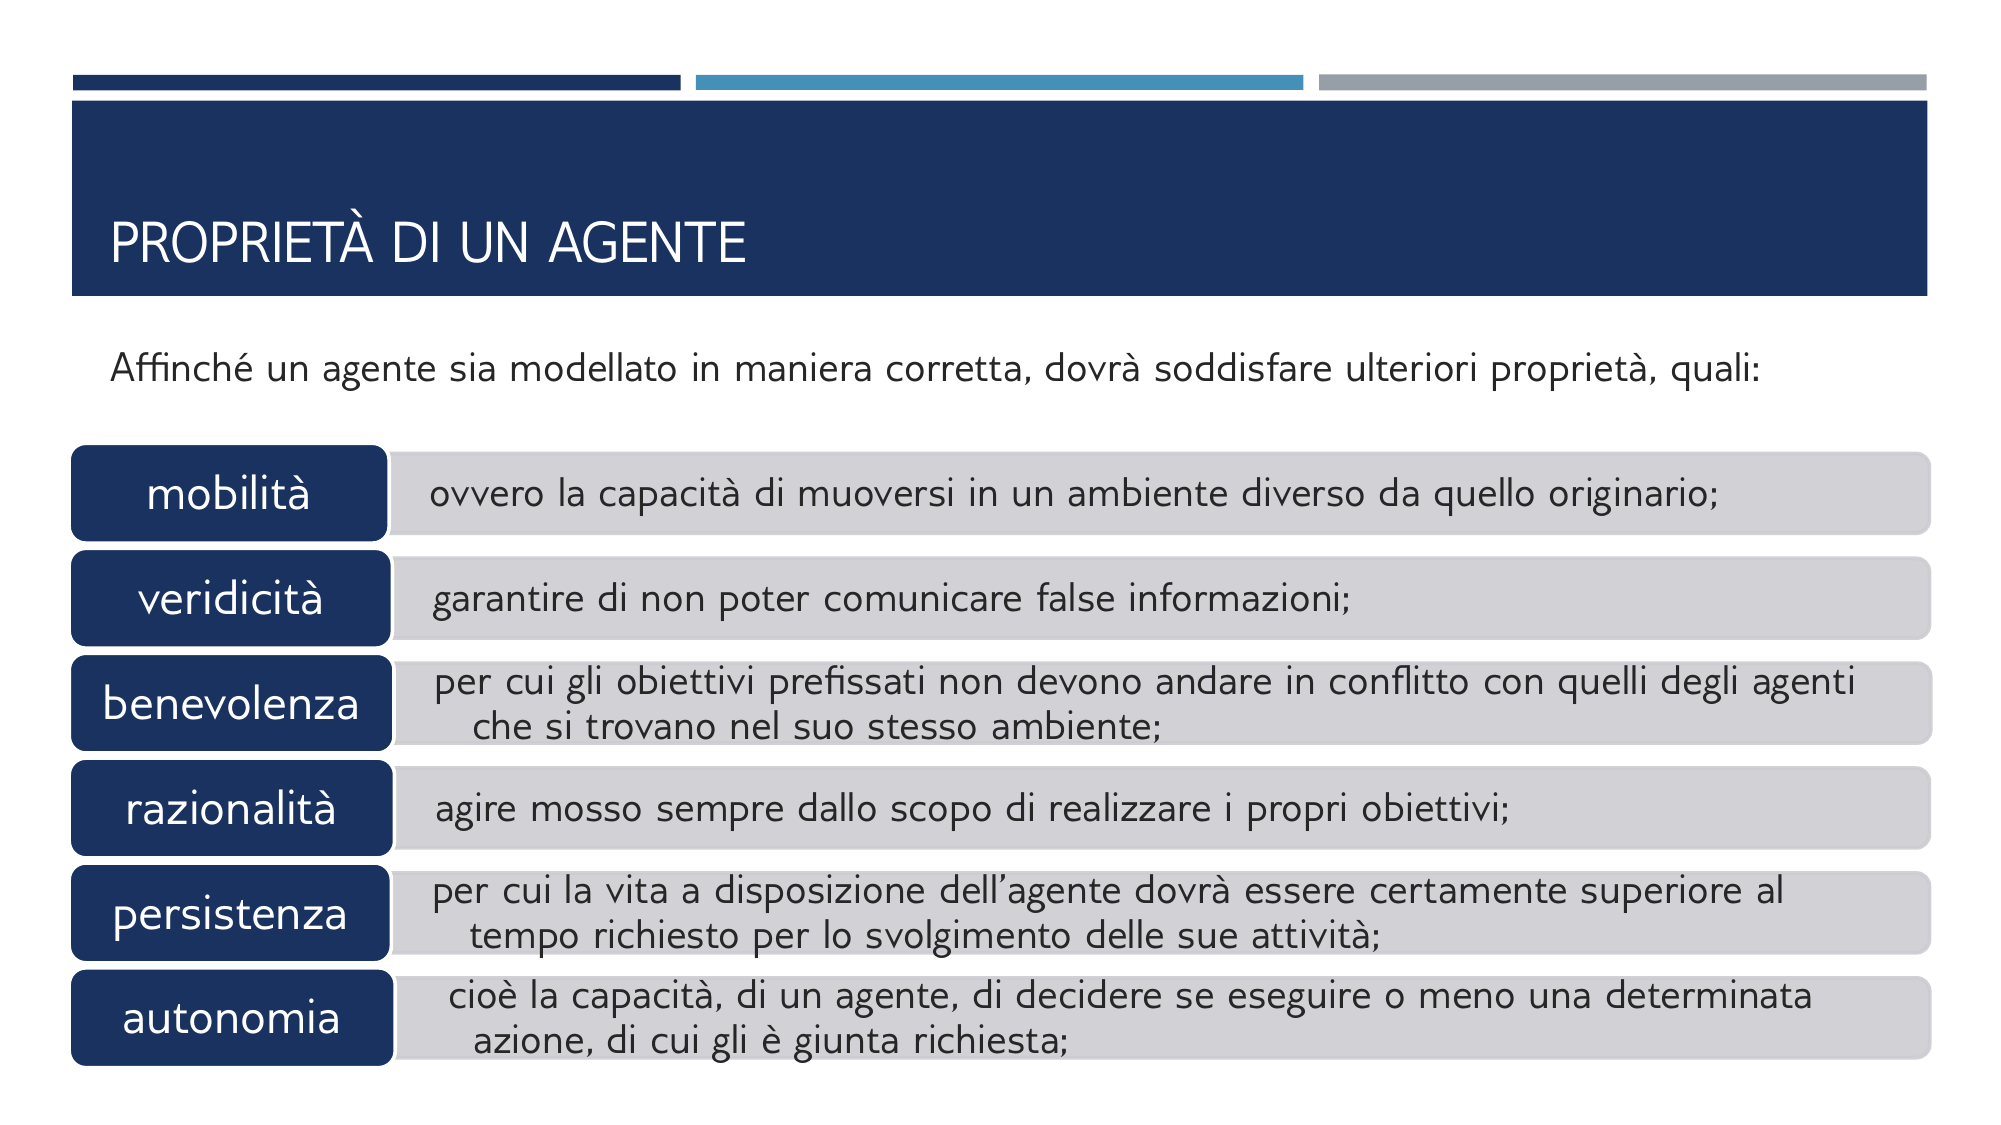

# Proprietà di un agente
Affinché un agente sia modellato in maniera corretta, dovrà soddisfare ulteriori proprietà, quali:

mobilità
ovvero la capacità di muoversi in un ambiente diverso da quello originario;
veridicità
garantire di non poter comunicare false informazioni;
benevolenza
per cui gli obiettivi prefissati non devono andare in conflitto con quelli degli agenti che si trovano nel suo stesso ambiente;
razionalità
agire mosso sempre dallo scopo di realizzare i propri obiettivi;
persistenza
per cui la vita a disposizione dell’agente dovrà essere certamente superiore al tempo richiesto per lo svolgimento delle sue attività;
autonomia
 cioè la capacità, di un agente, di decidere se eseguire o meno una determinata azione, di cui gli è giunta richiesta;